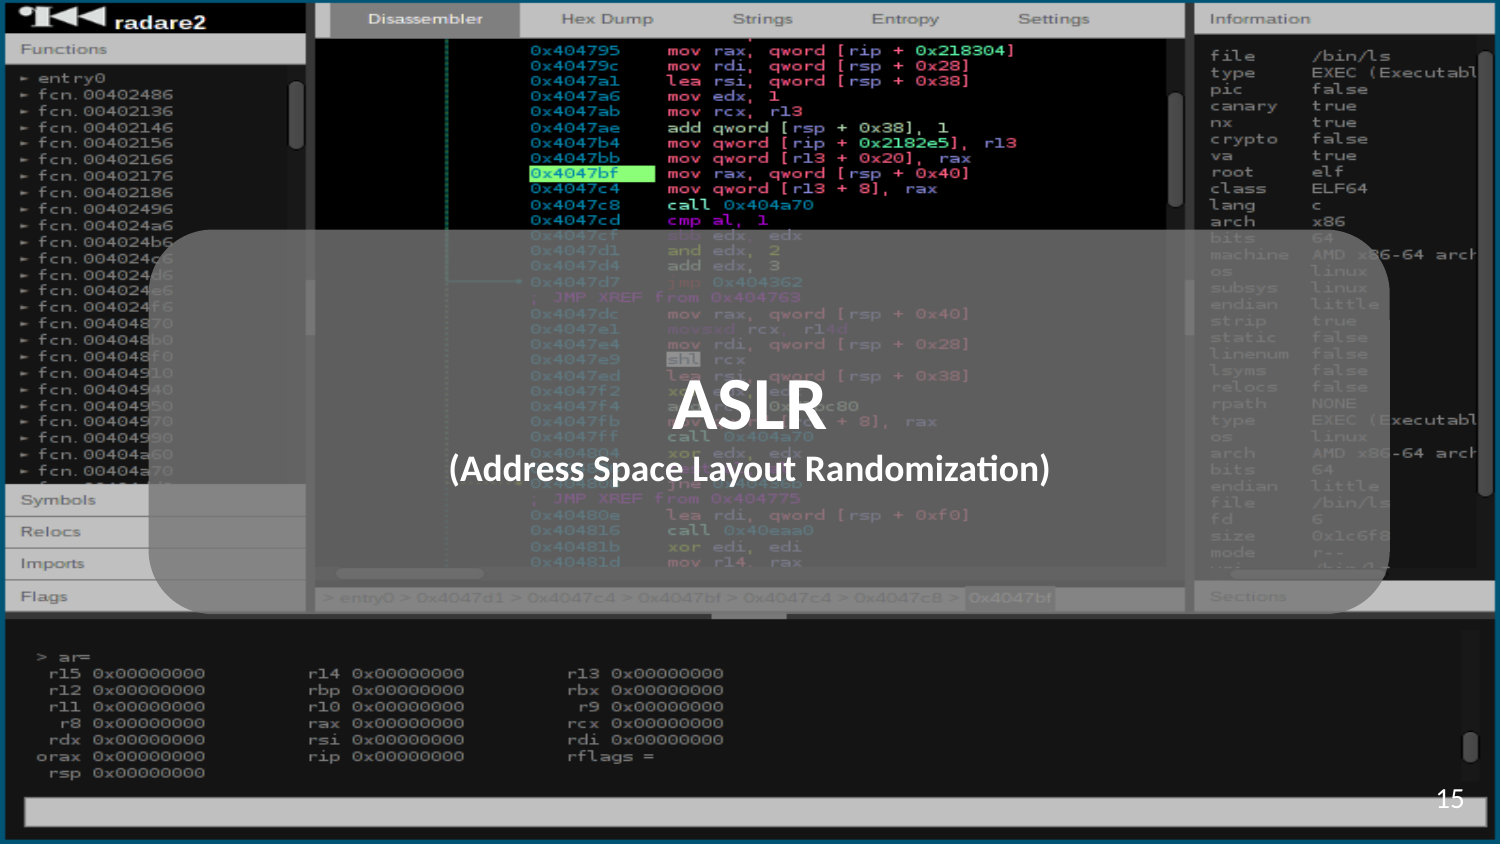

# ASLR
(Address Space Layout Randomization)
15